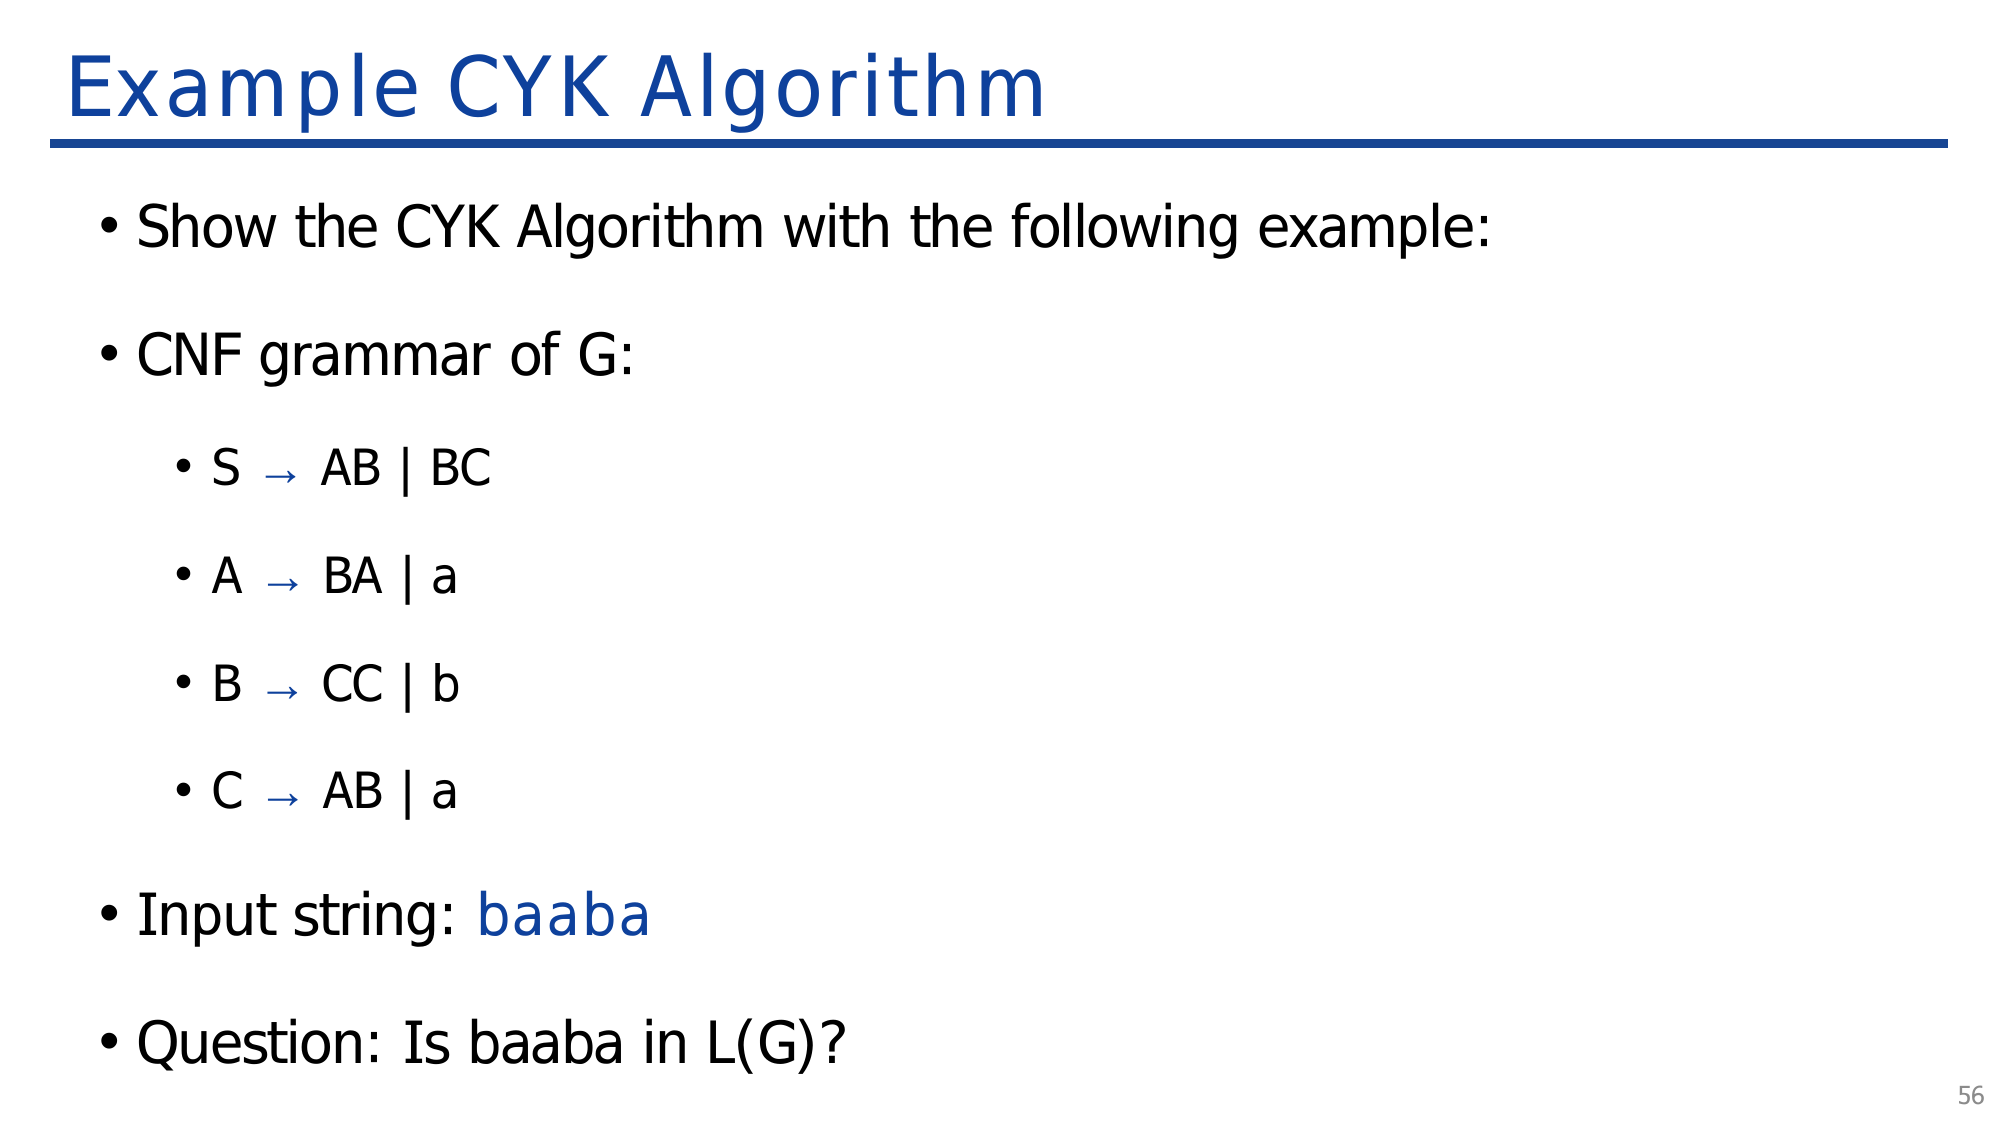

# Example CYK Algorithm
Show the CYK Algorithm with the following example:
CNF grammar of G:
S → AB | BC
A → BA | a
B → CC | b
C → AB | a
Input string: baaba
Question: Is baaba in L(G)?

56